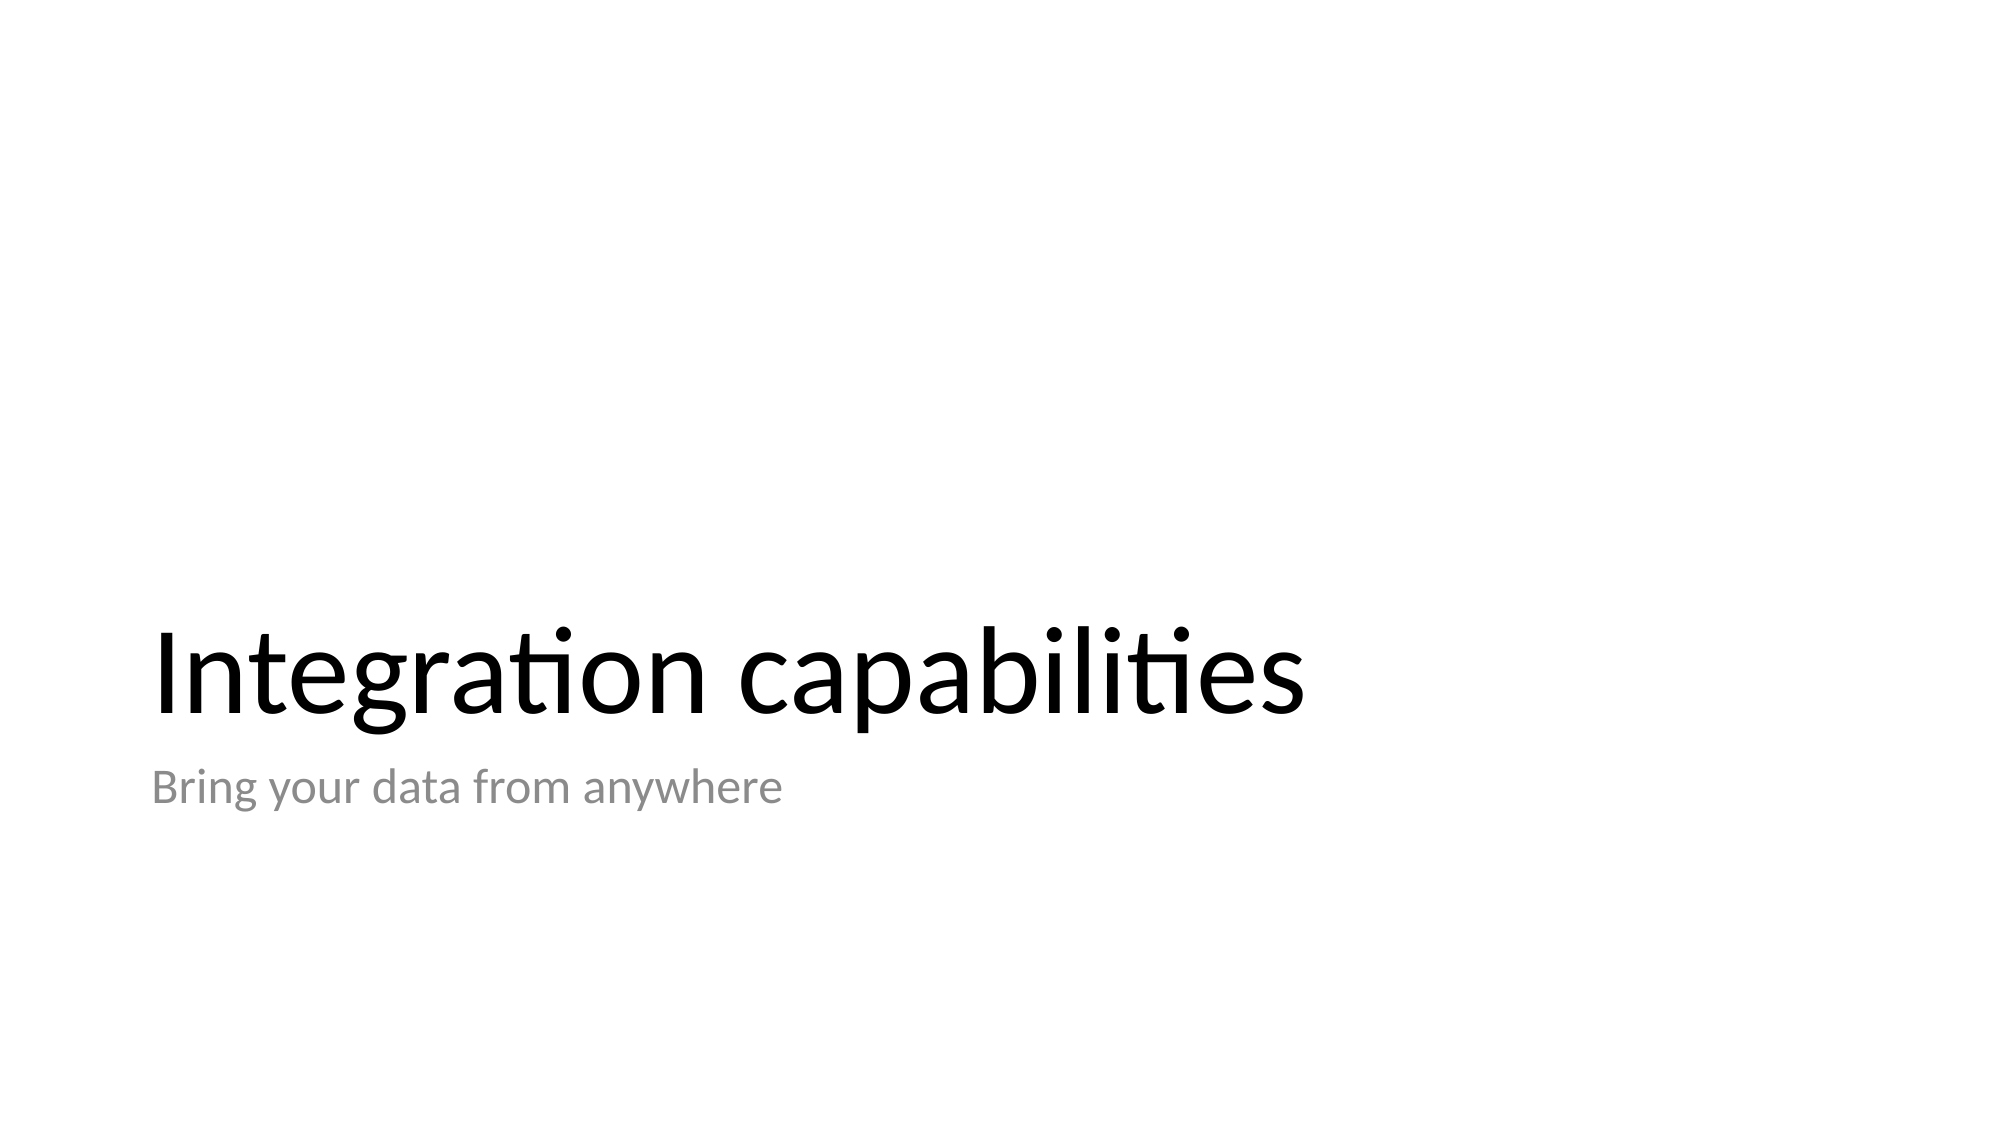

# Integration capabilities
Bring your data from anywhere